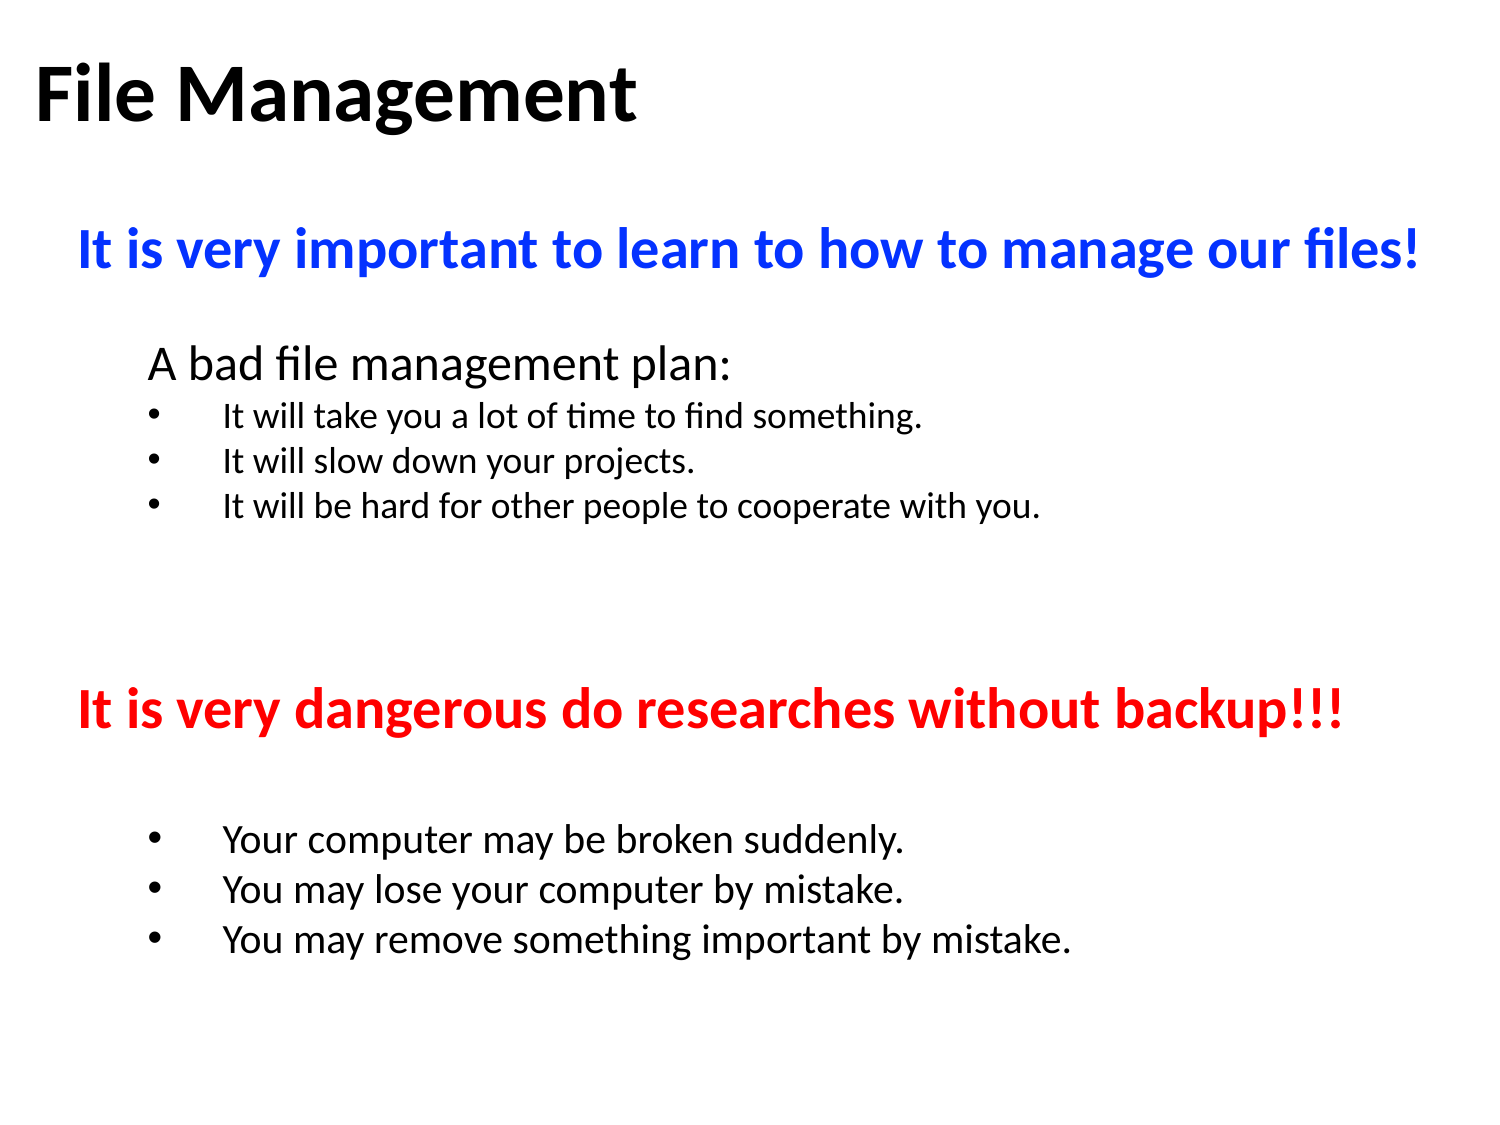

File Management
It is very important to learn to how to manage our files!
A bad file management plan:
It will take you a lot of time to find something.
It will slow down your projects.
It will be hard for other people to cooperate with you.
It is very dangerous do researches without backup!!!
Your computer may be broken suddenly.
You may lose your computer by mistake.
You may remove something important by mistake.